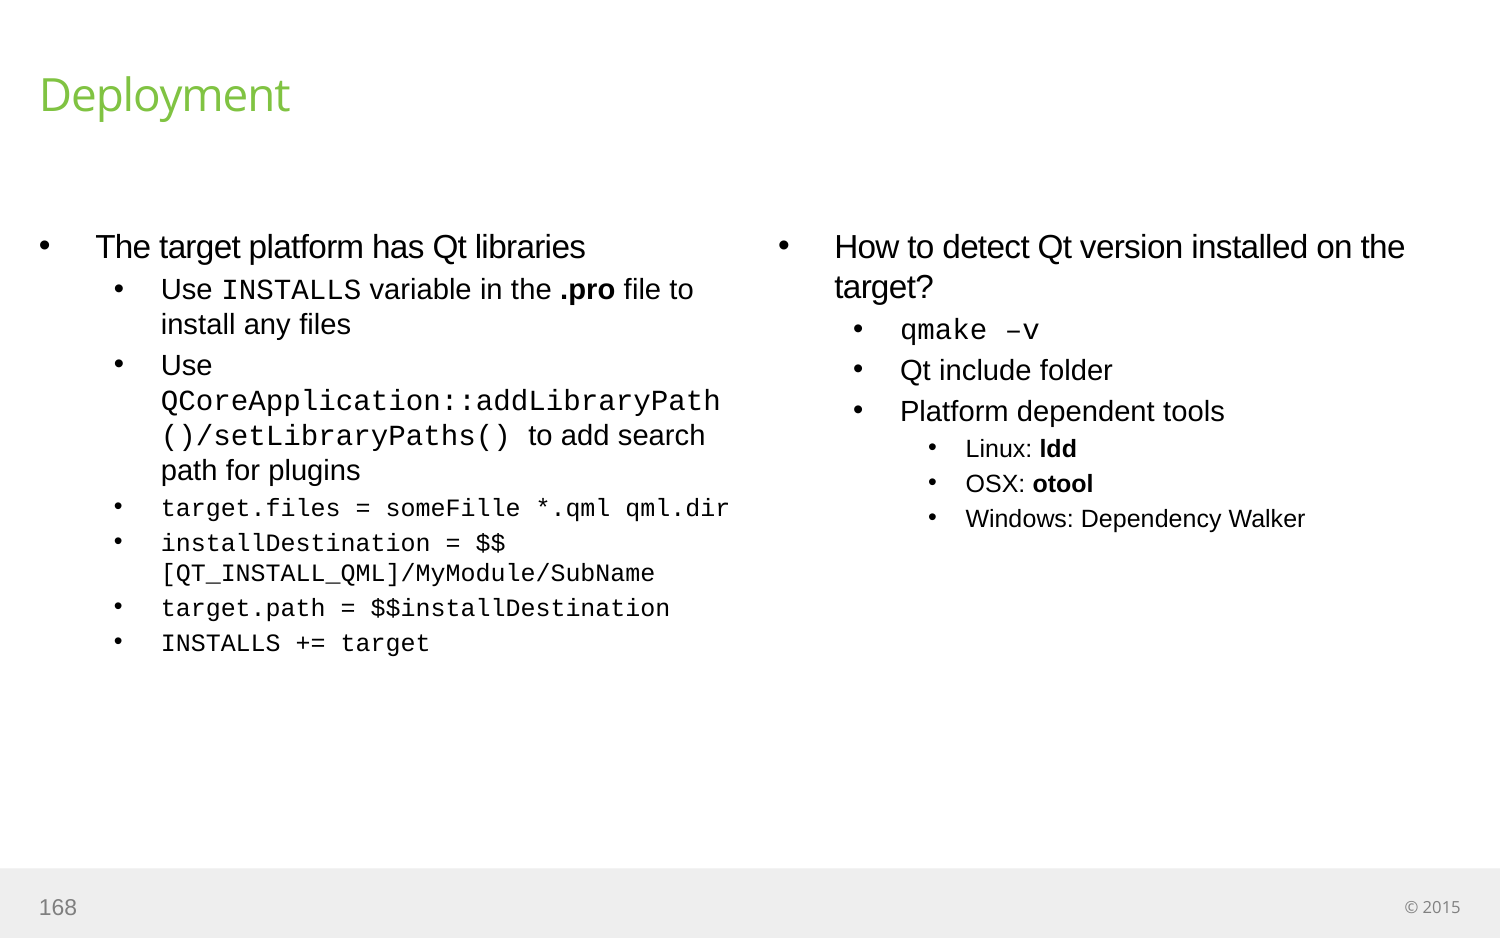

# Deployment
The target platform has Qt libraries
Use INSTALLS variable in the .pro file to install any files
Use QCoreApplication::addLibraryPath()/setLibraryPaths() to add search path for plugins
target.files = someFille *.qml qml.dir
installDestination = $$[QT_INSTALL_QML]/MyModule/SubName
target.path = $$installDestination
INSTALLS += target

How to detect Qt version installed on the target?
qmake –v
Qt include folder
Platform dependent tools
Linux: ldd
OSX: otool
Windows: Dependency Walker

168
© 2015